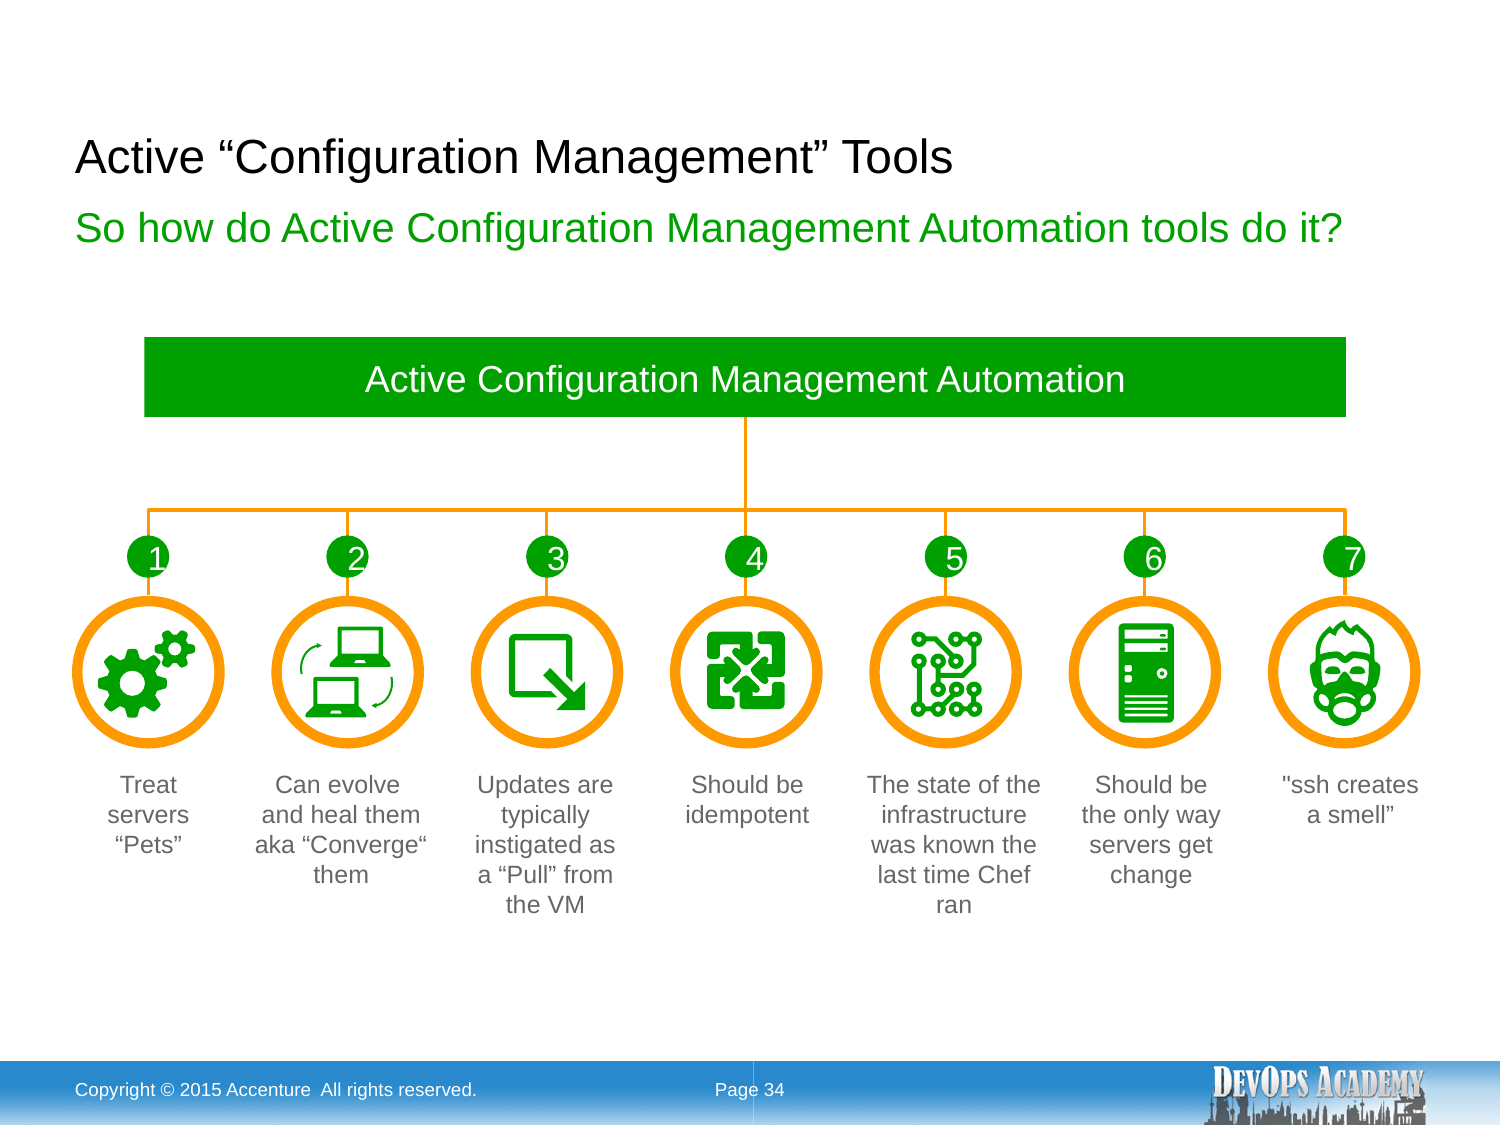

# Active “Configuration Management” Tools
So how do Active Configuration Management Automation tools do it?
Active Configuration Management Automation

1
2
3
4
5
6
7

Treat servers “Pets”
Can evolve
and heal them aka “Converge“ them
Updates are typically instigated as a “Pull” from the VM
Should be idempotent
The state of the infrastructure was known the last time Chef ran
Should be the only way servers get change
"ssh creates a smell”
Copyright © 2015 Accenture  All rights reserved.
Page 34